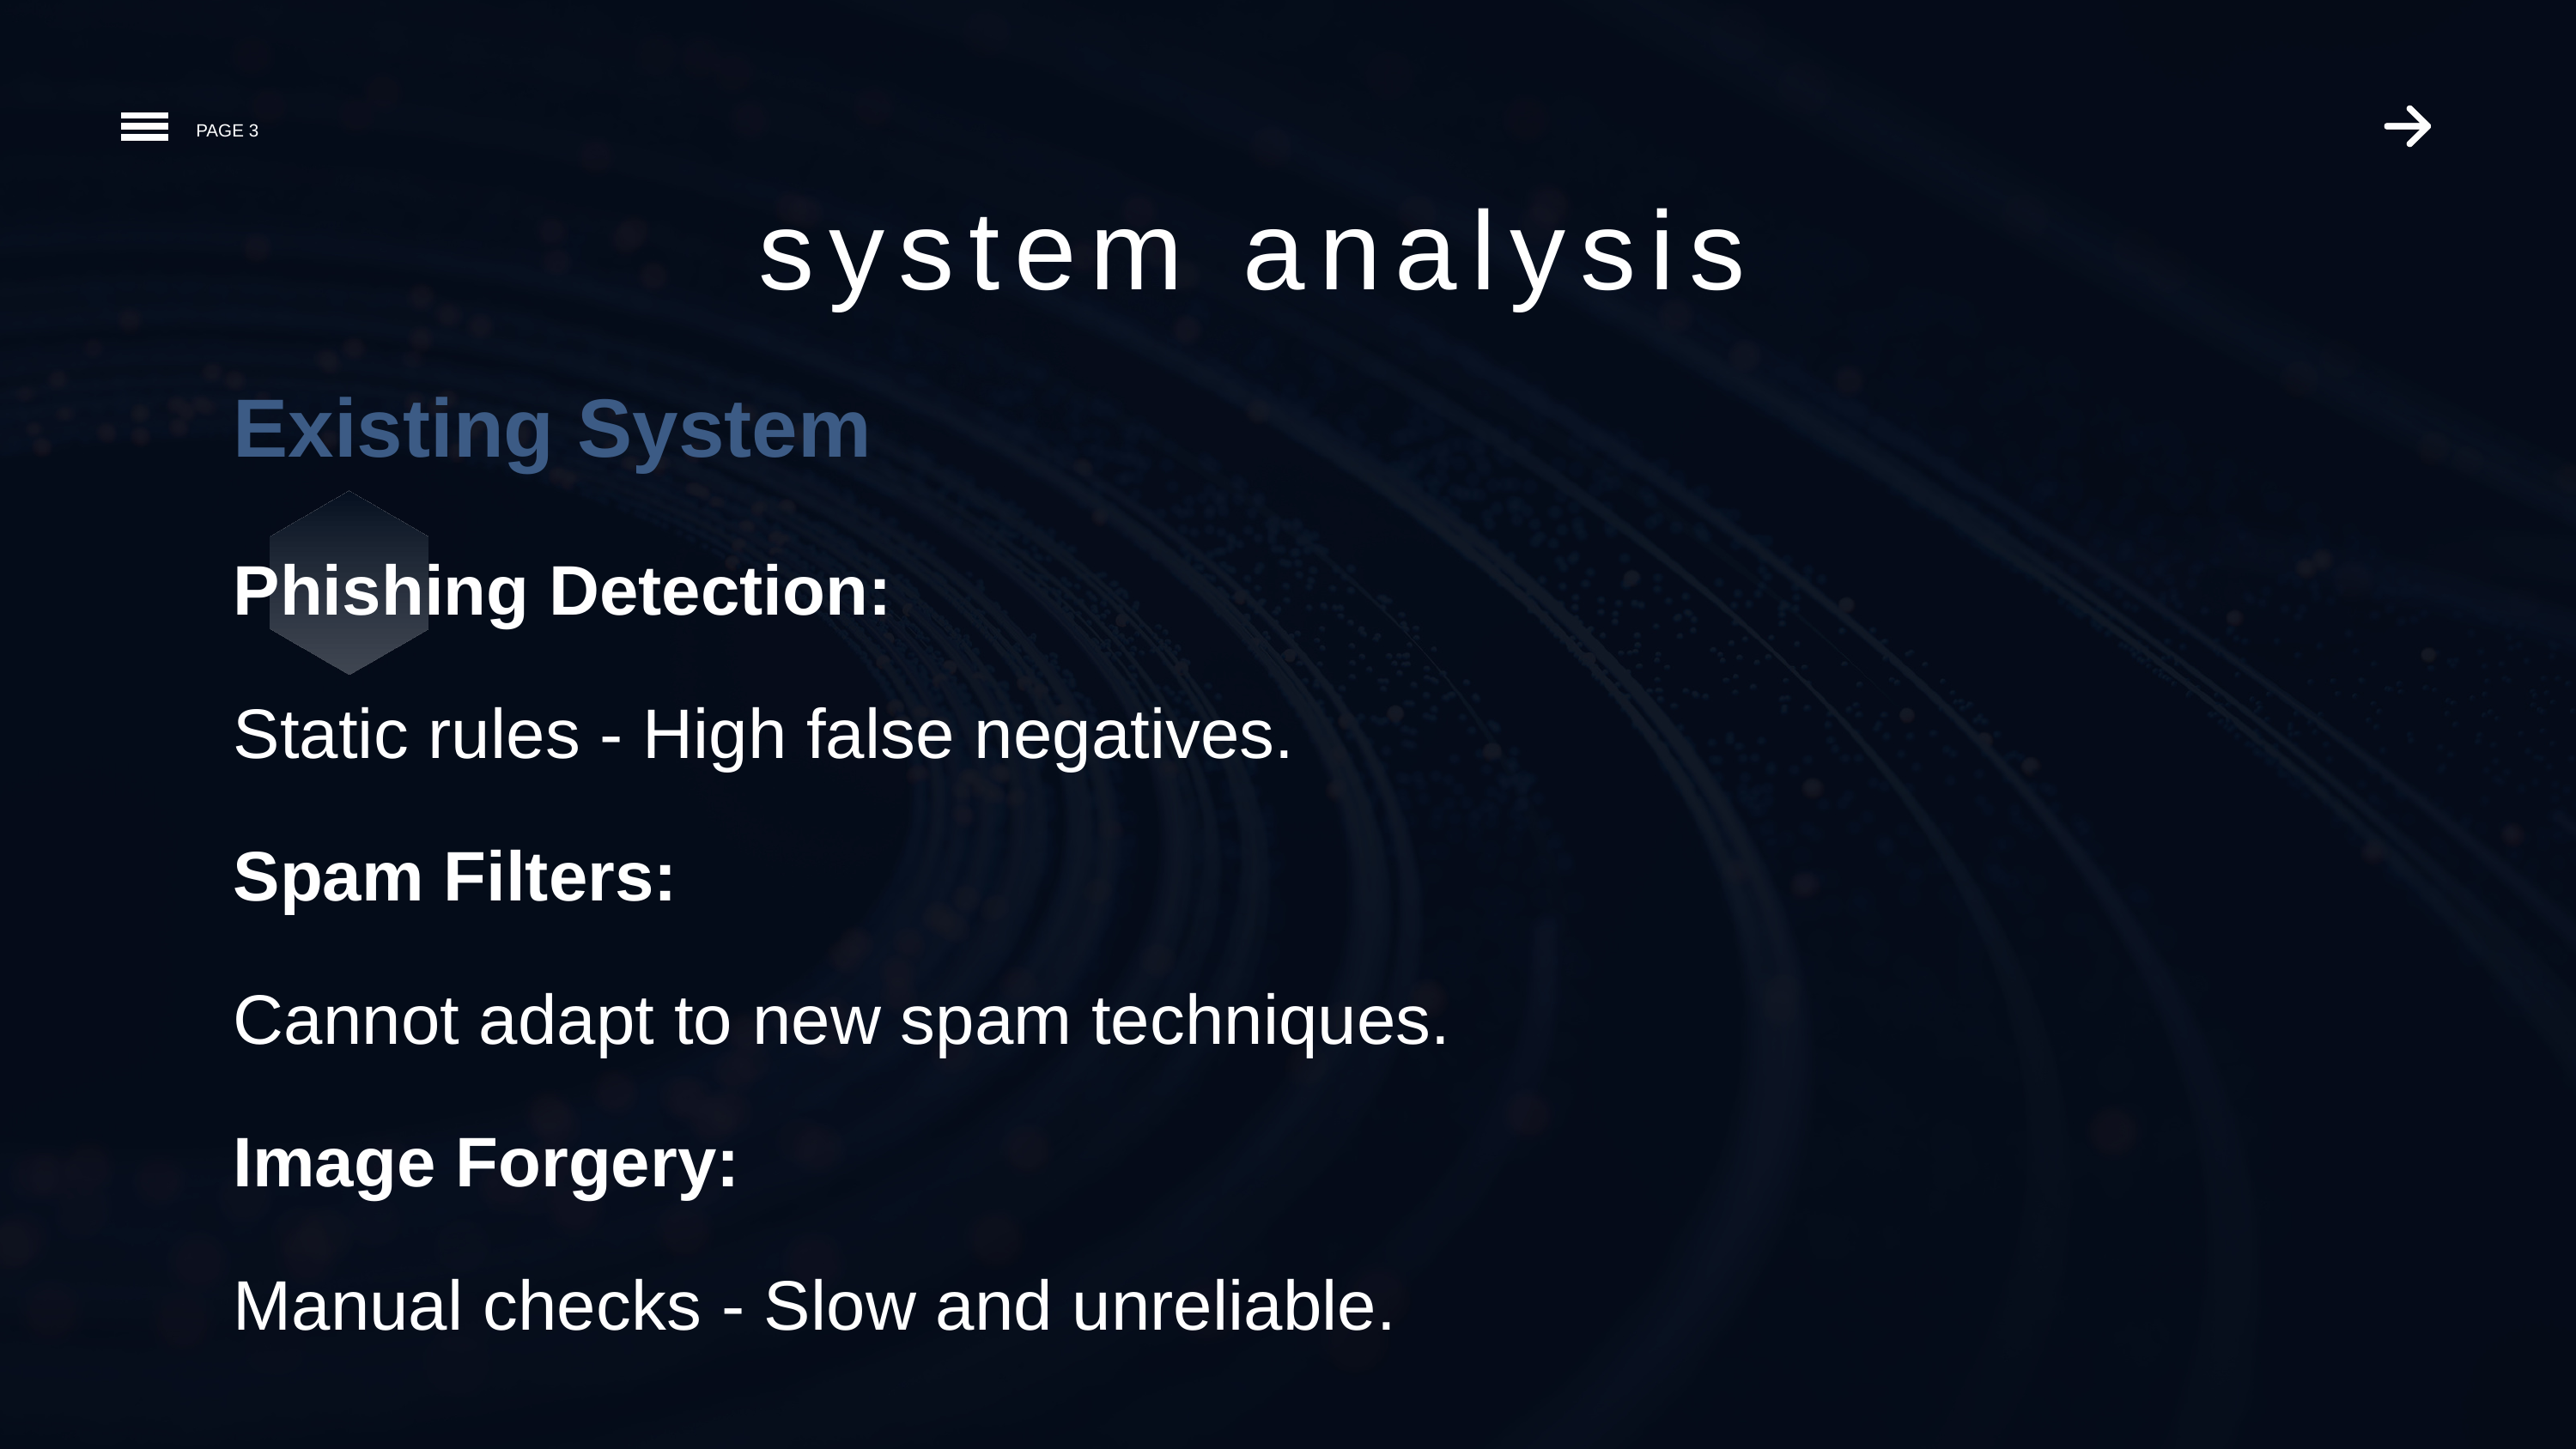

PAGE 3
system analysis
Existing System

Phishing Detection:

Static rules - High false negatives.

Spam Filters:

Cannot adapt to new spam techniques.

Image Forgery:

Manual checks - Slow and unreliable.